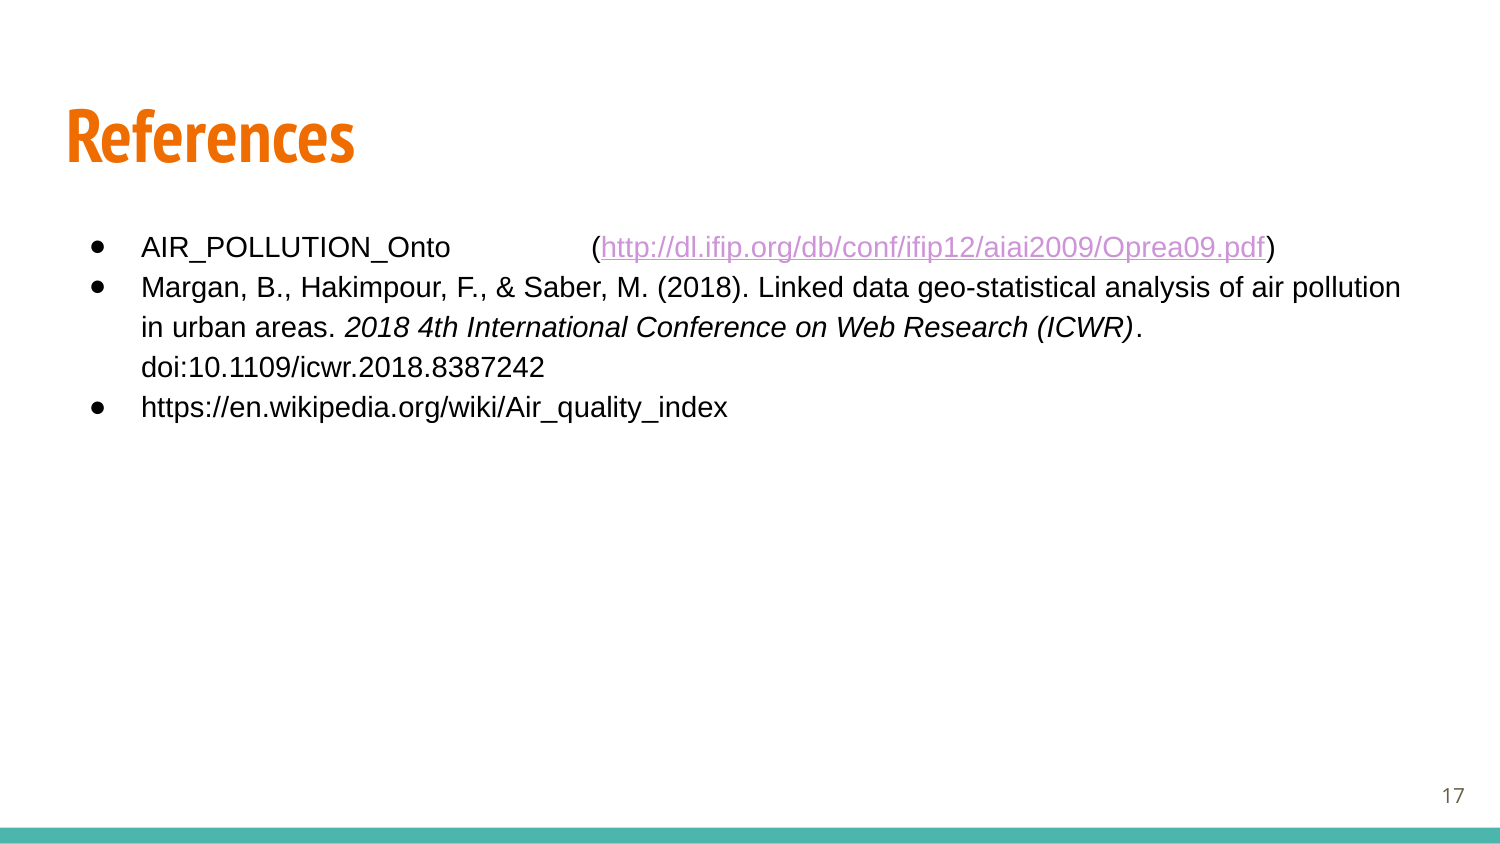

# References
AIR_POLLUTION_Onto	(http://dl.ifip.org/db/conf/ifip12/aiai2009/Oprea09.pdf)
Margan, B., Hakimpour, F., & Saber, M. (2018). Linked data geo-statistical analysis of air pollution in urban areas. 2018 4th International Conference on Web Research (ICWR). doi:10.1109/icwr.2018.8387242
https://en.wikipedia.org/wiki/Air_quality_index
17